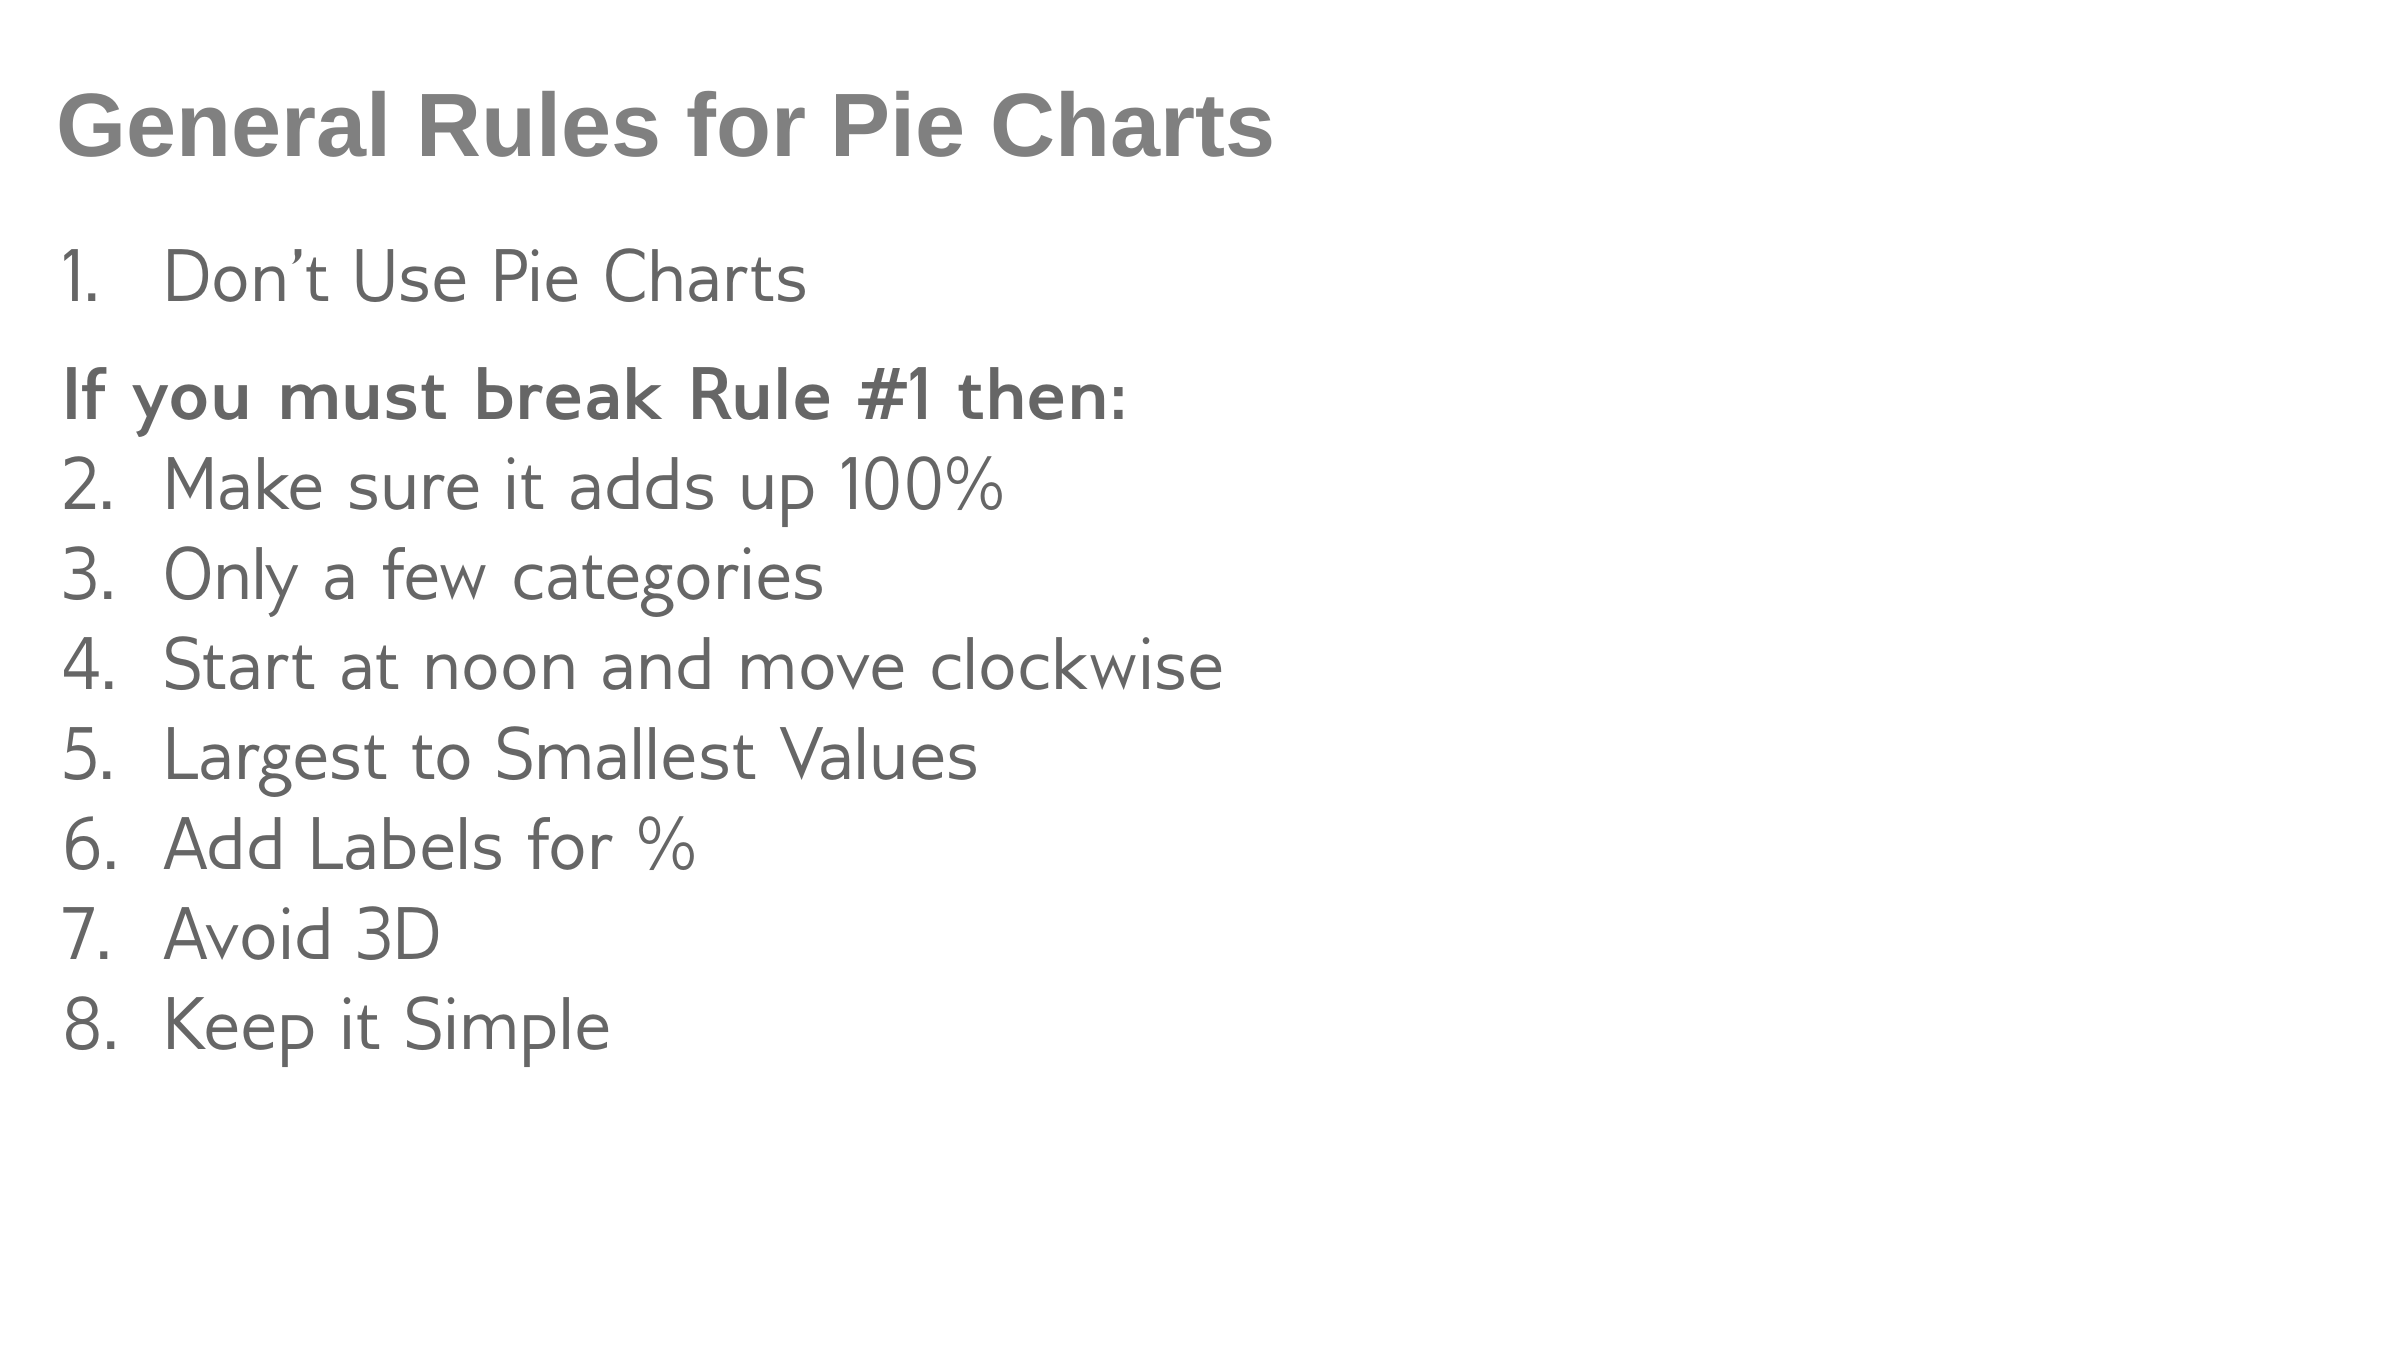

General Rules for Pie Charts
Don’t Use Pie Charts

If you must break Rule #1 then:
Make sure it adds up 100%
Only a few categories
Start at noon and move clockwise
Largest to Smallest Values
Add Labels for %
Avoid 3D
Keep it Simple